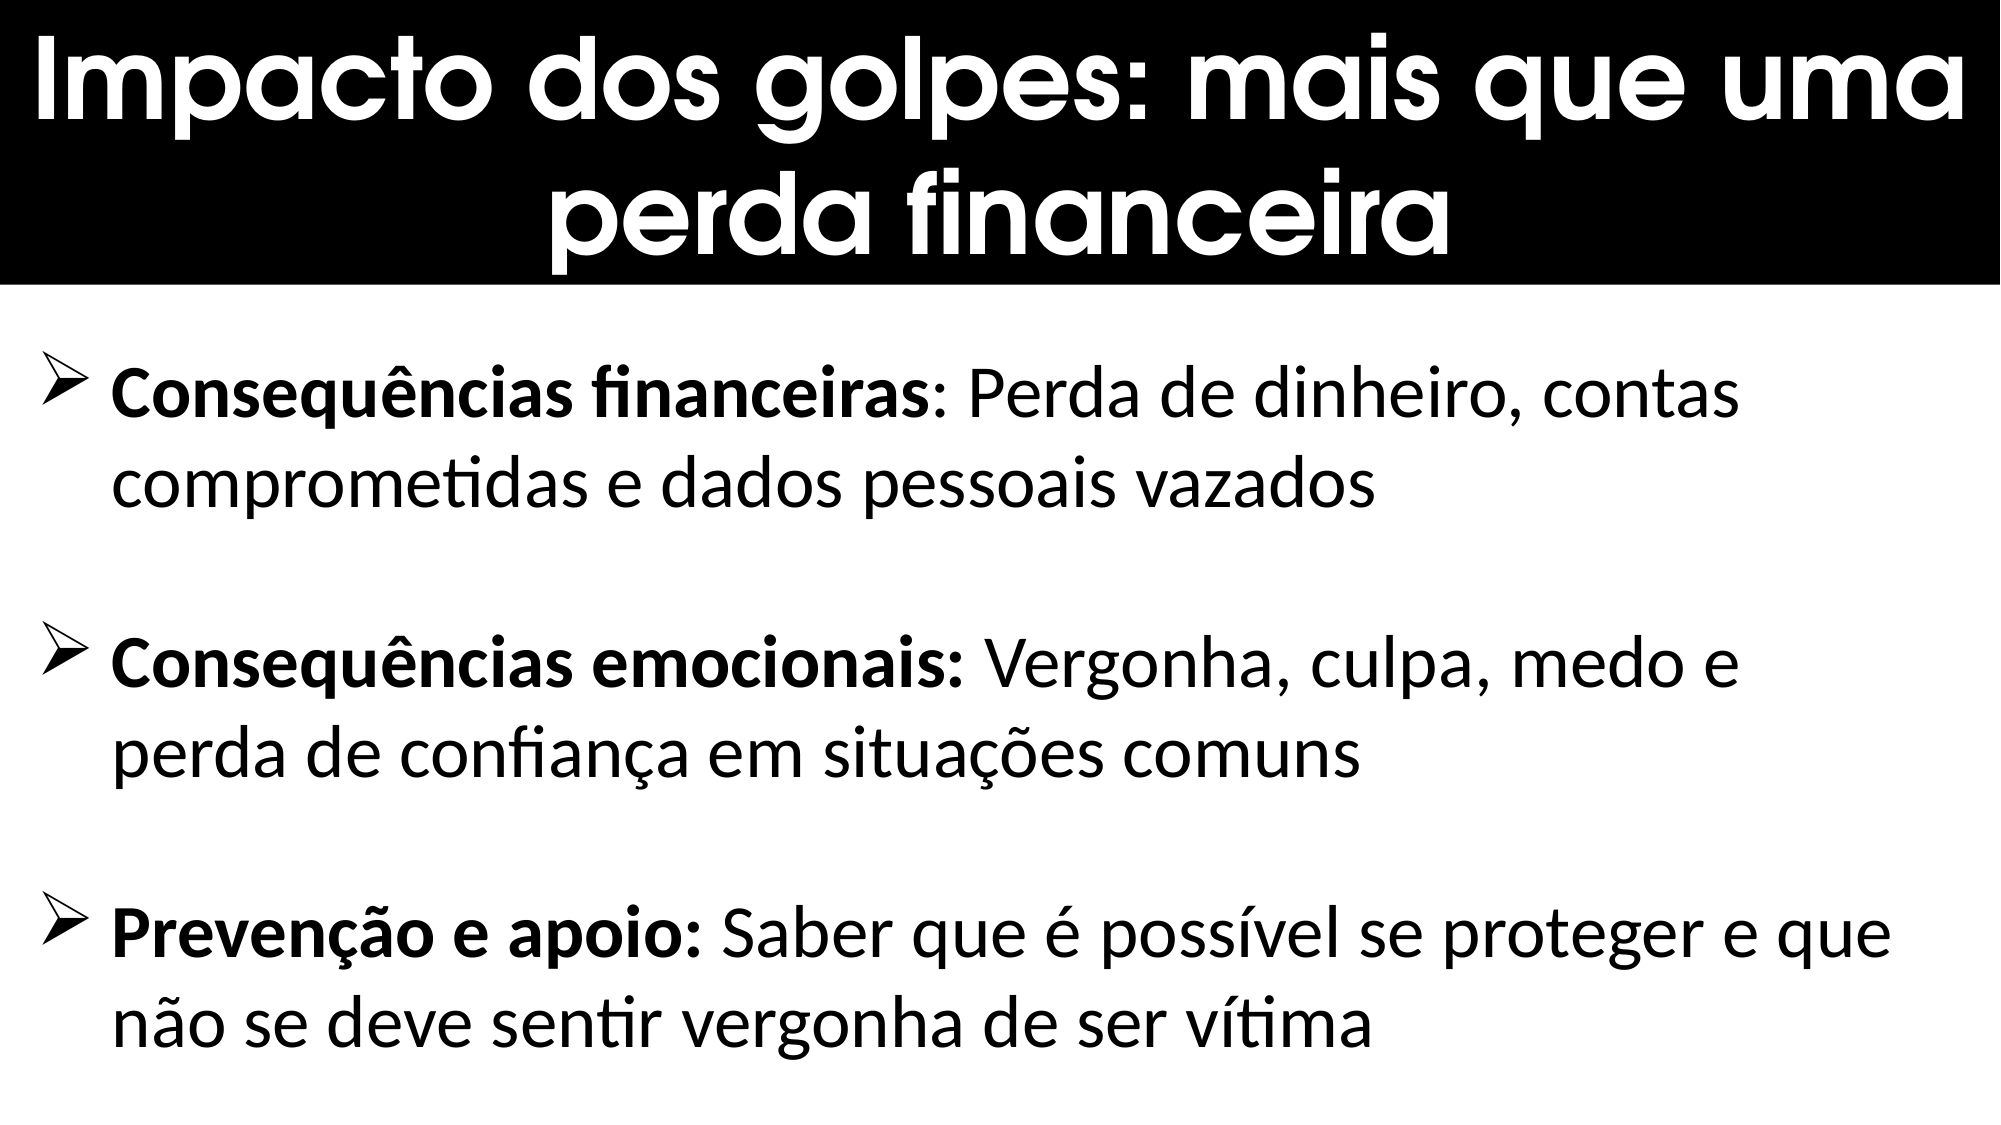

Impacto dos golpes: mais que uma perda financeira
Consequências financeiras: Perda de dinheiro, contas comprometidas e dados pessoais vazados

Consequências emocionais: Vergonha, culpa, medo e perda de confiança em situações comuns

Prevenção e apoio: Saber que é possível se proteger e que não se deve sentir vergonha de ser vítima